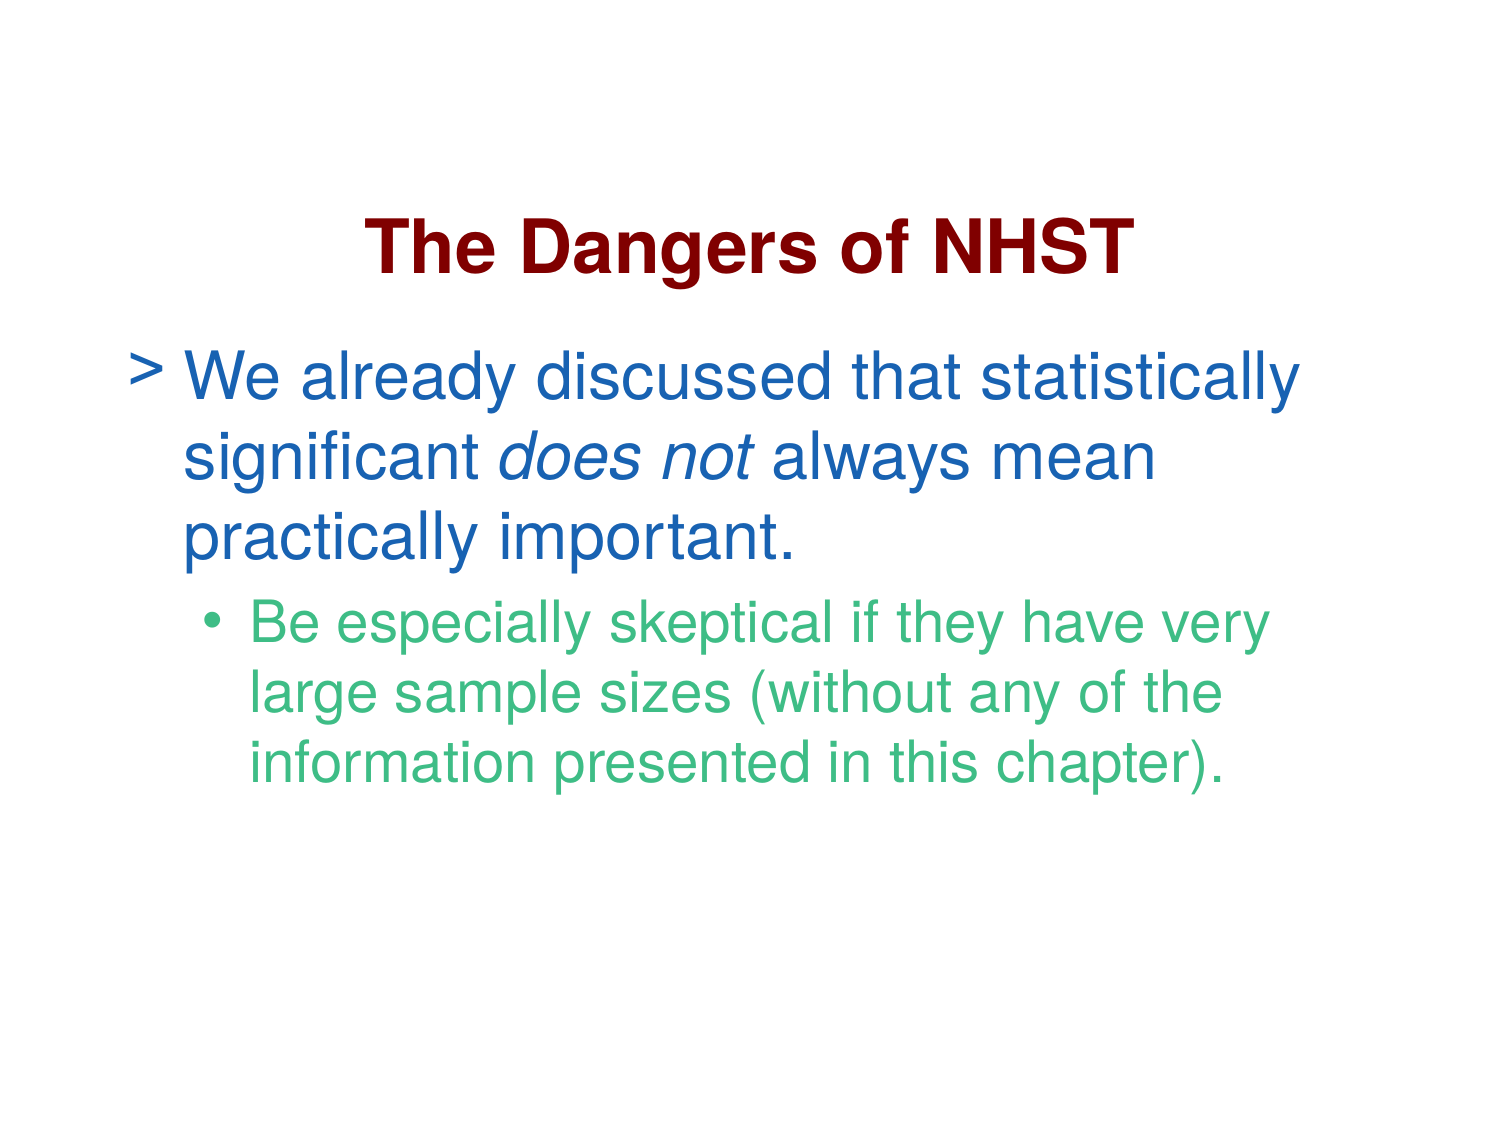

# The Dangers of NHST
We already discussed that statistically significant does not always mean practically important.
Be especially skeptical if they have very large sample sizes (without any of the information presented in this chapter).